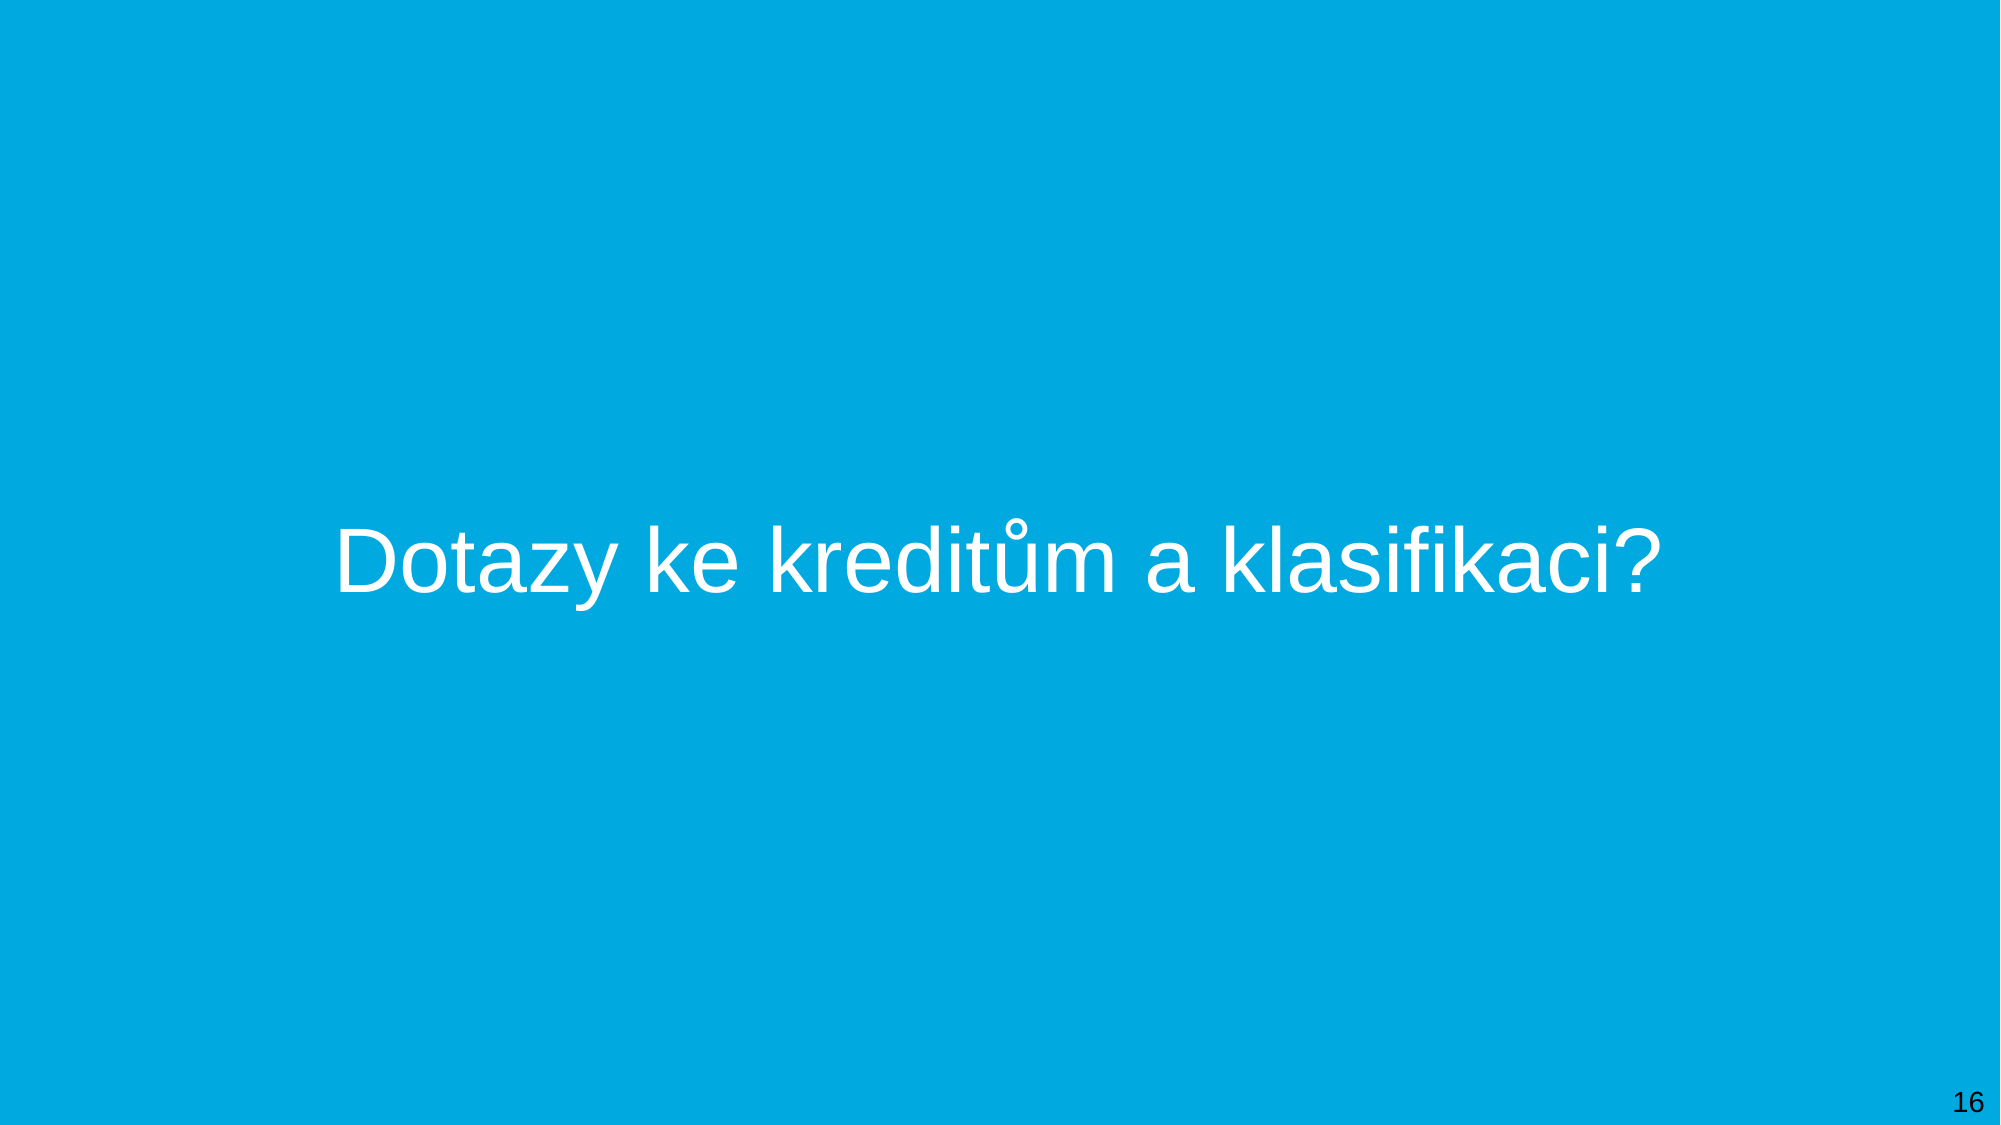

# Dotazy ke kreditům a klasifikaci?
16